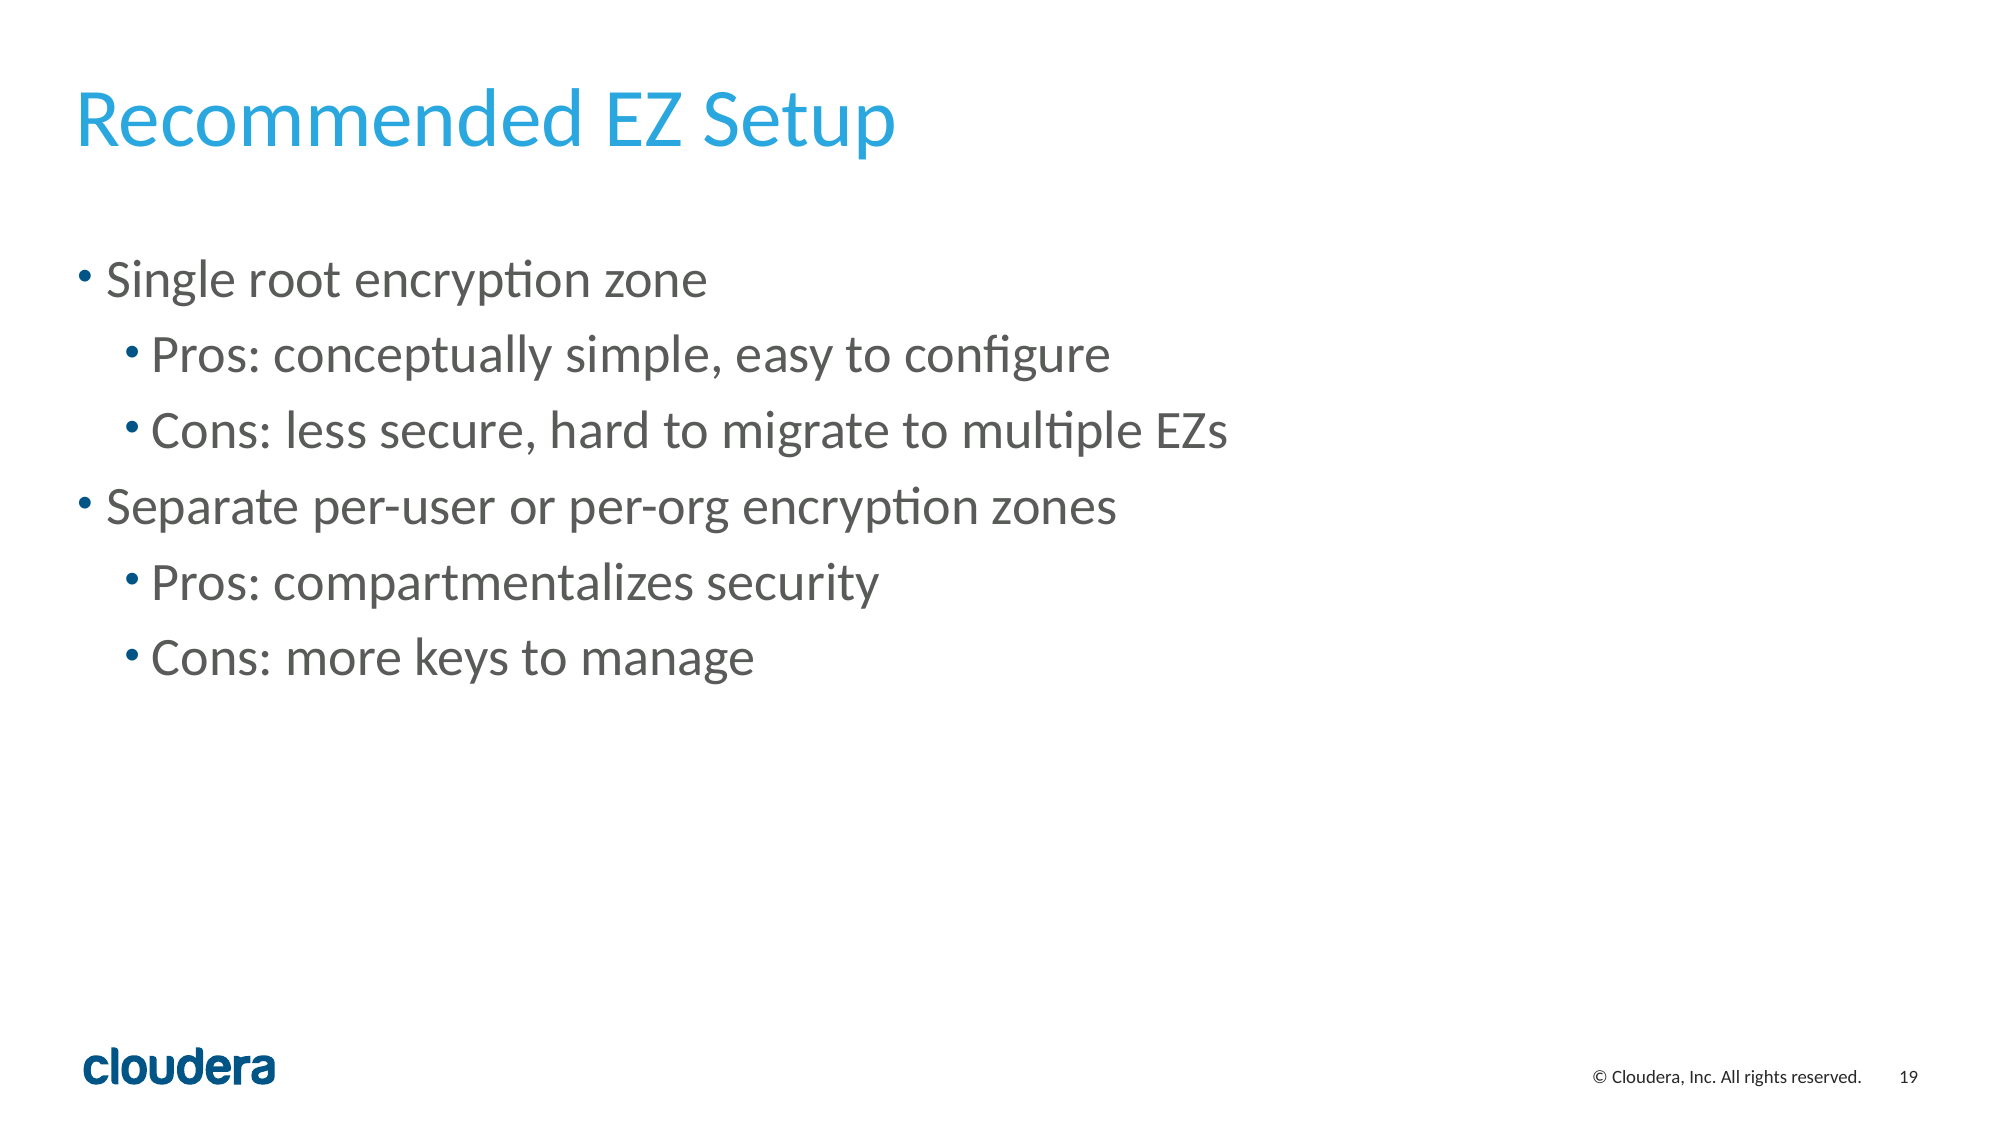

# Recommended EZ Setup
Single root encryption zone
Pros: conceptually simple, easy to configure
Cons: less secure, hard to migrate to multiple EZs
Separate per-user or per-org encryption zones
Pros: compartmentalizes security
Cons: more keys to manage